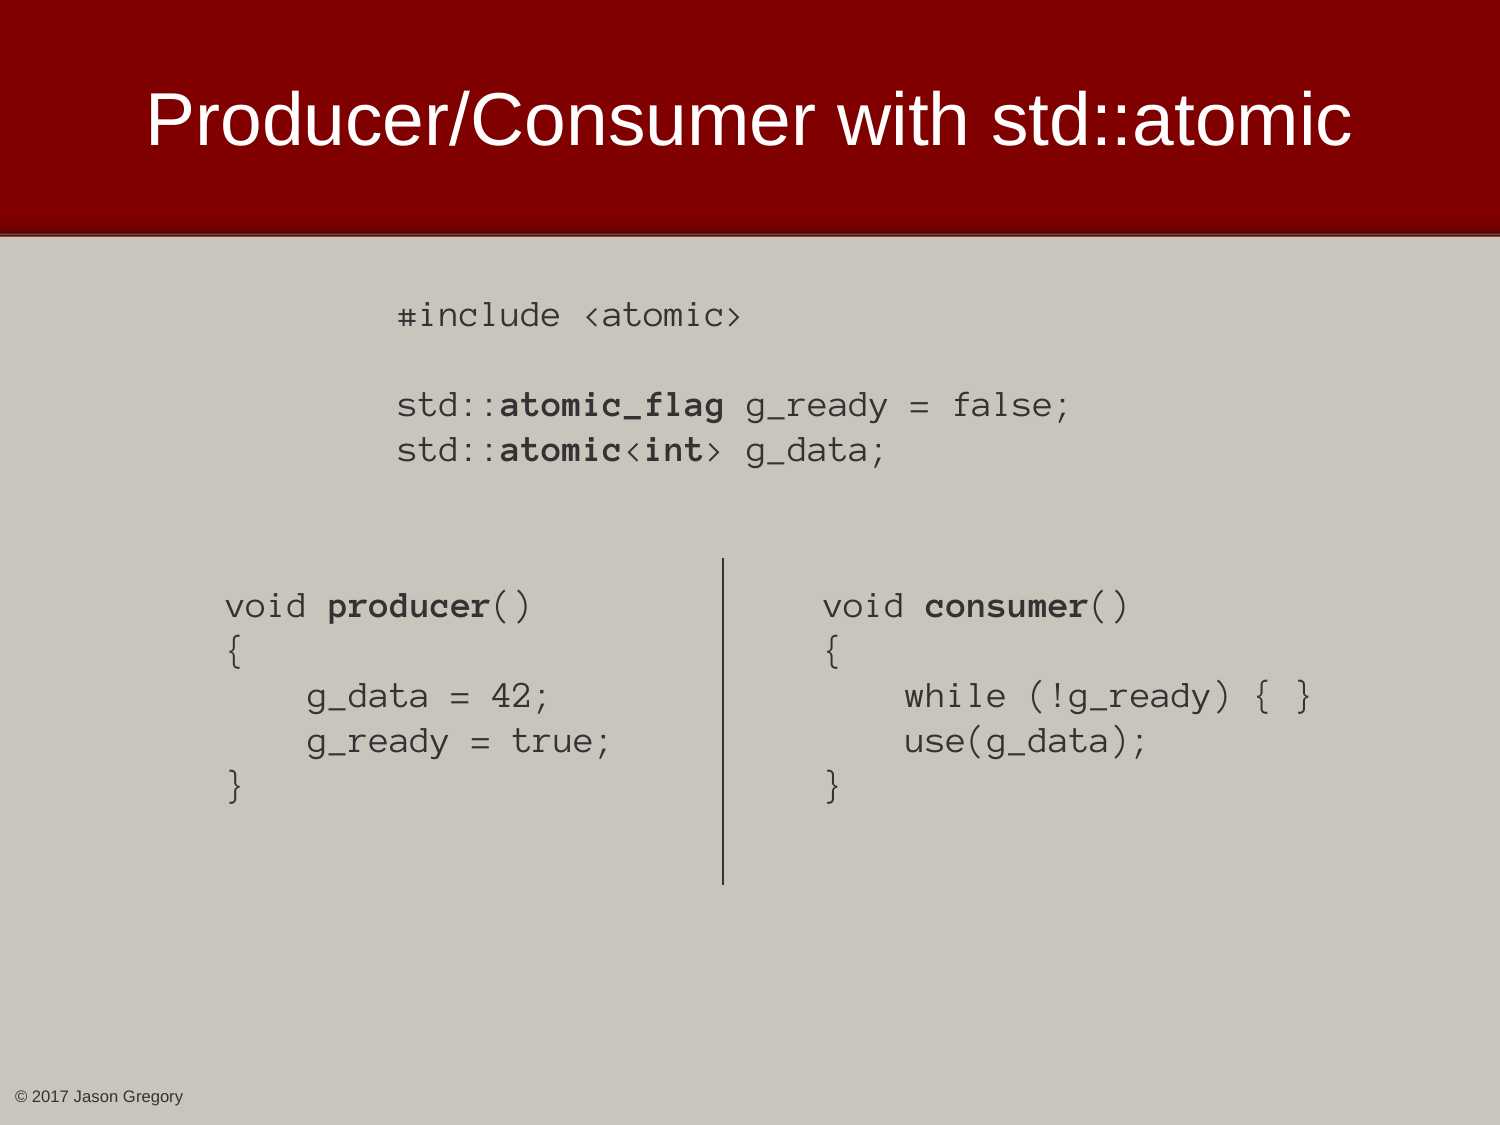

# Producer/Consumer with std::atomic
#include <atomic>
std::atomic_flag g_ready = false;
std::atomic<int> g_data;
void producer()
{
    g_data = 42;
    g_ready = true;
}
void consumer()
{
    while (!g_ready) { }
    use(g_data);
}
© 2017 Jason Gregory